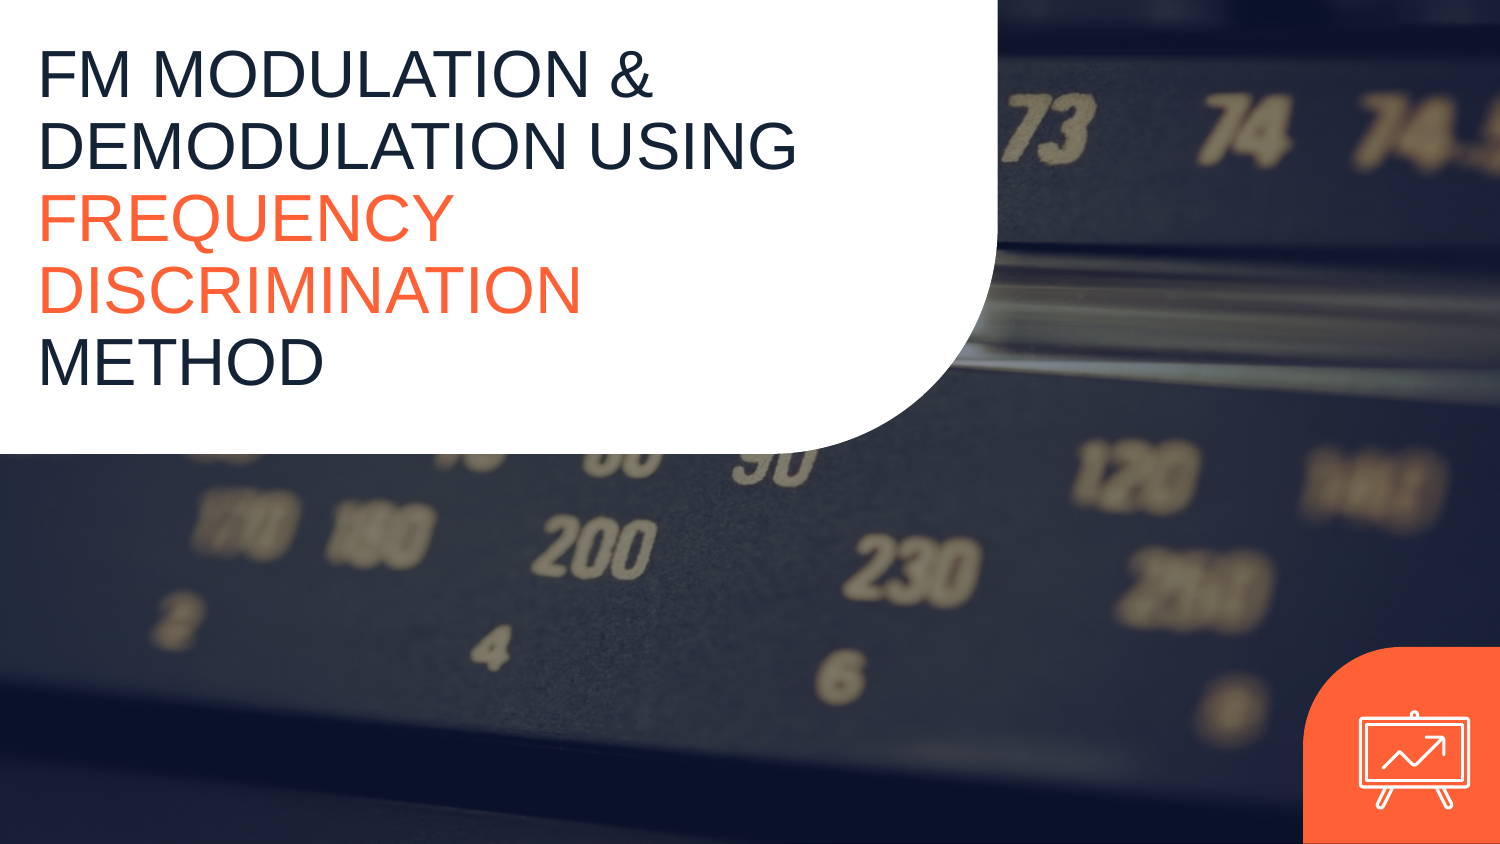

# FM MODULATION & DEMODULATION USING FREQUENCY DISCRIMINATION METHOD